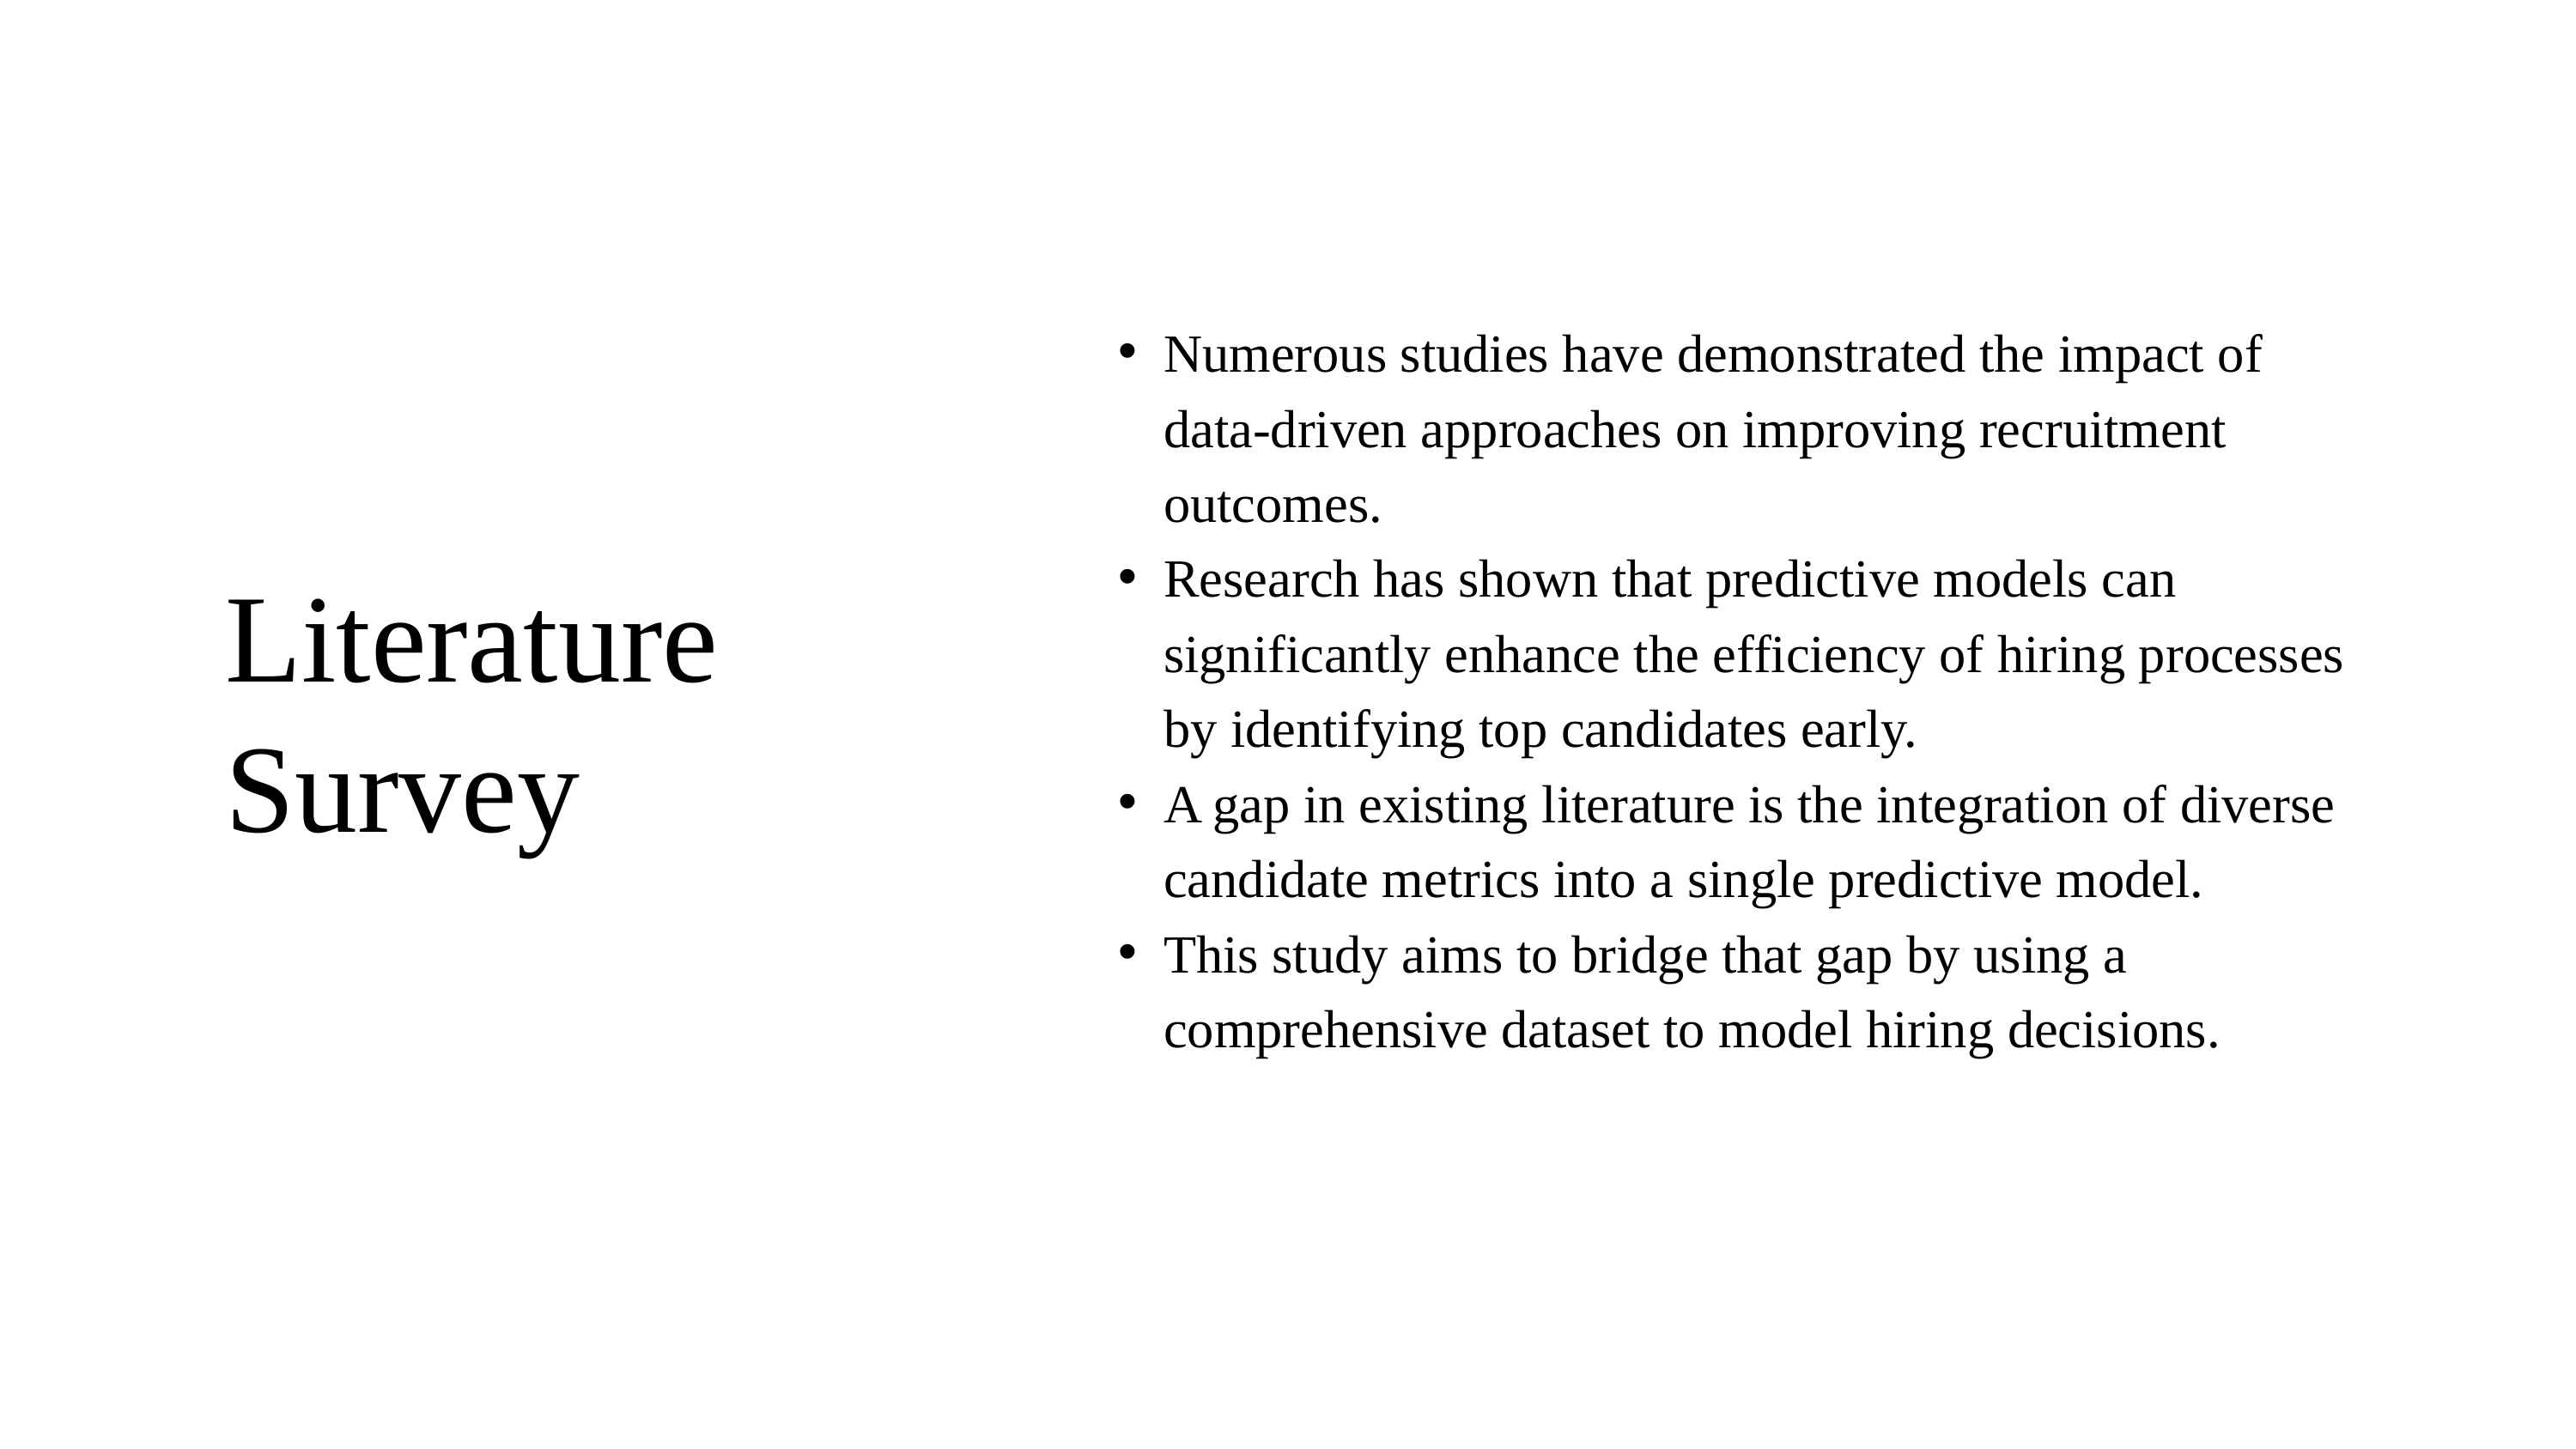

Numerous studies have demonstrated the impact of data-driven approaches on improving recruitment outcomes.
Research has shown that predictive models can significantly enhance the efficiency of hiring processes by identifying top candidates early.
A gap in existing literature is the integration of diverse candidate metrics into a single predictive model.
This study aims to bridge that gap by using a comprehensive dataset to model hiring decisions.
Literature Survey